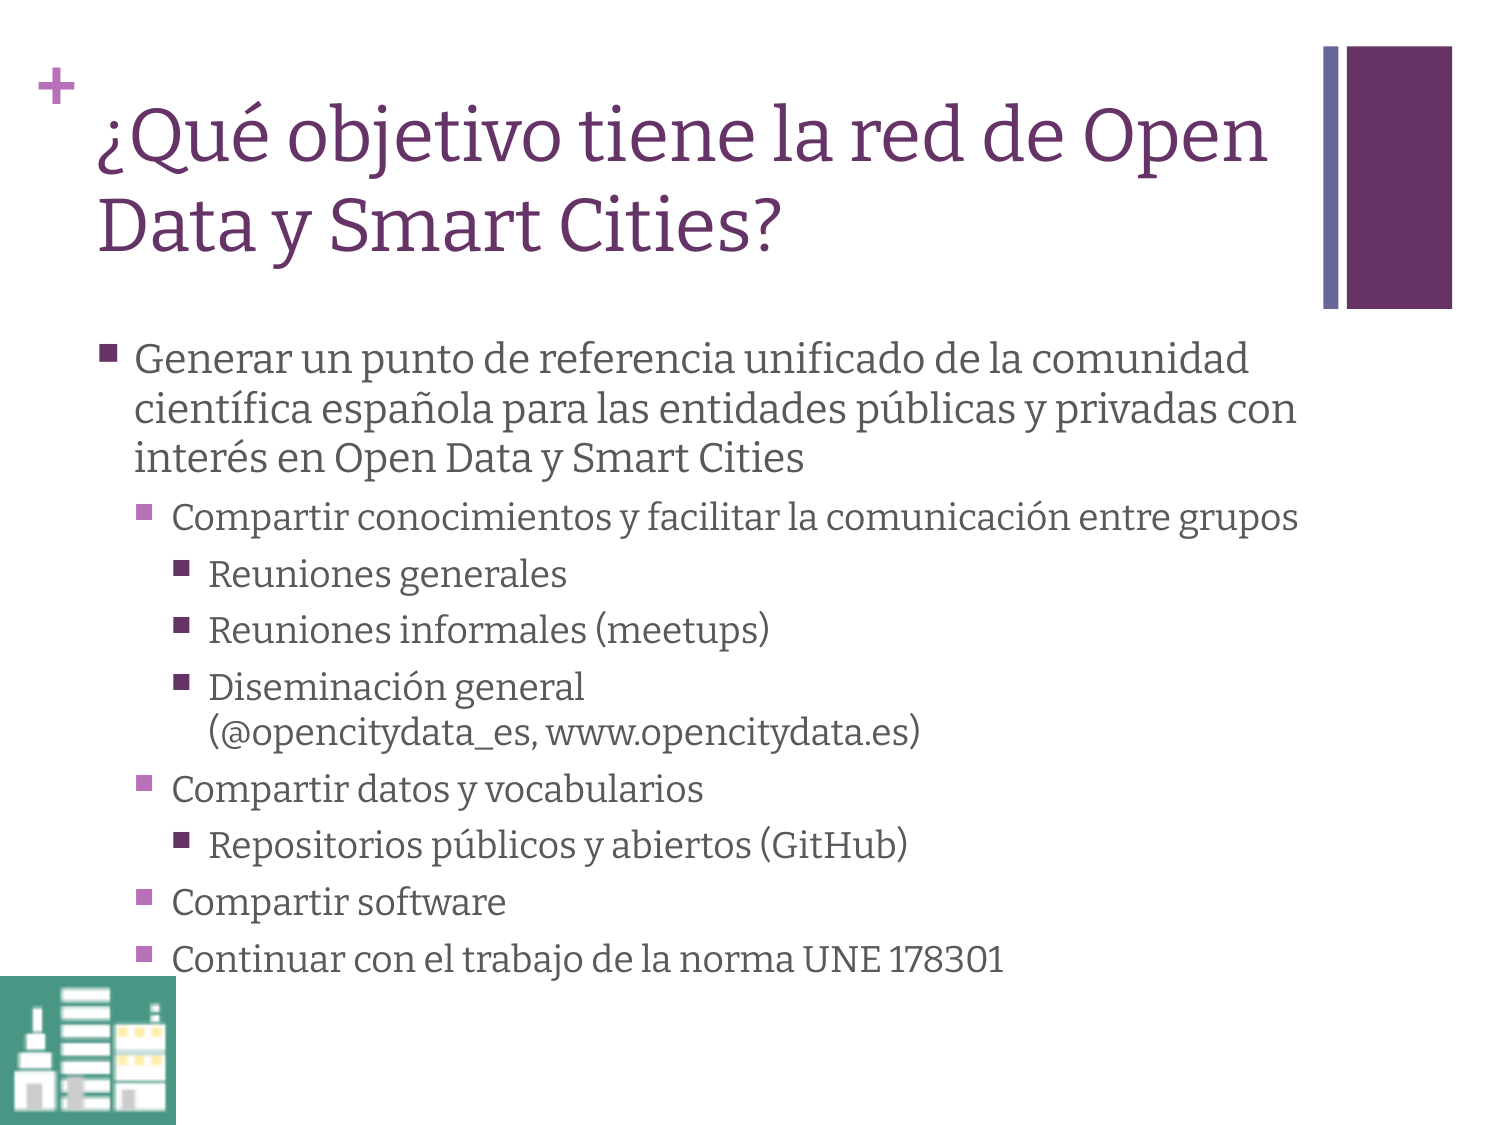

# ¿Qué objetivo tiene la red de Open Data y Smart Cities?
Generar un punto de referencia unificado de la comunidad científica española para las entidades públicas y privadas con interés en Open Data y Smart Cities
Compartir conocimientos y facilitar la comunicación entre grupos
Reuniones generales
Reuniones informales (meetups)
Diseminación general
(@opencitydata_es, www.opencitydata.es)
Compartir datos y vocabularios
Repositorios públicos y abiertos (GitHub)
Compartir software
Continuar con el trabajo de la norma UNE 178301